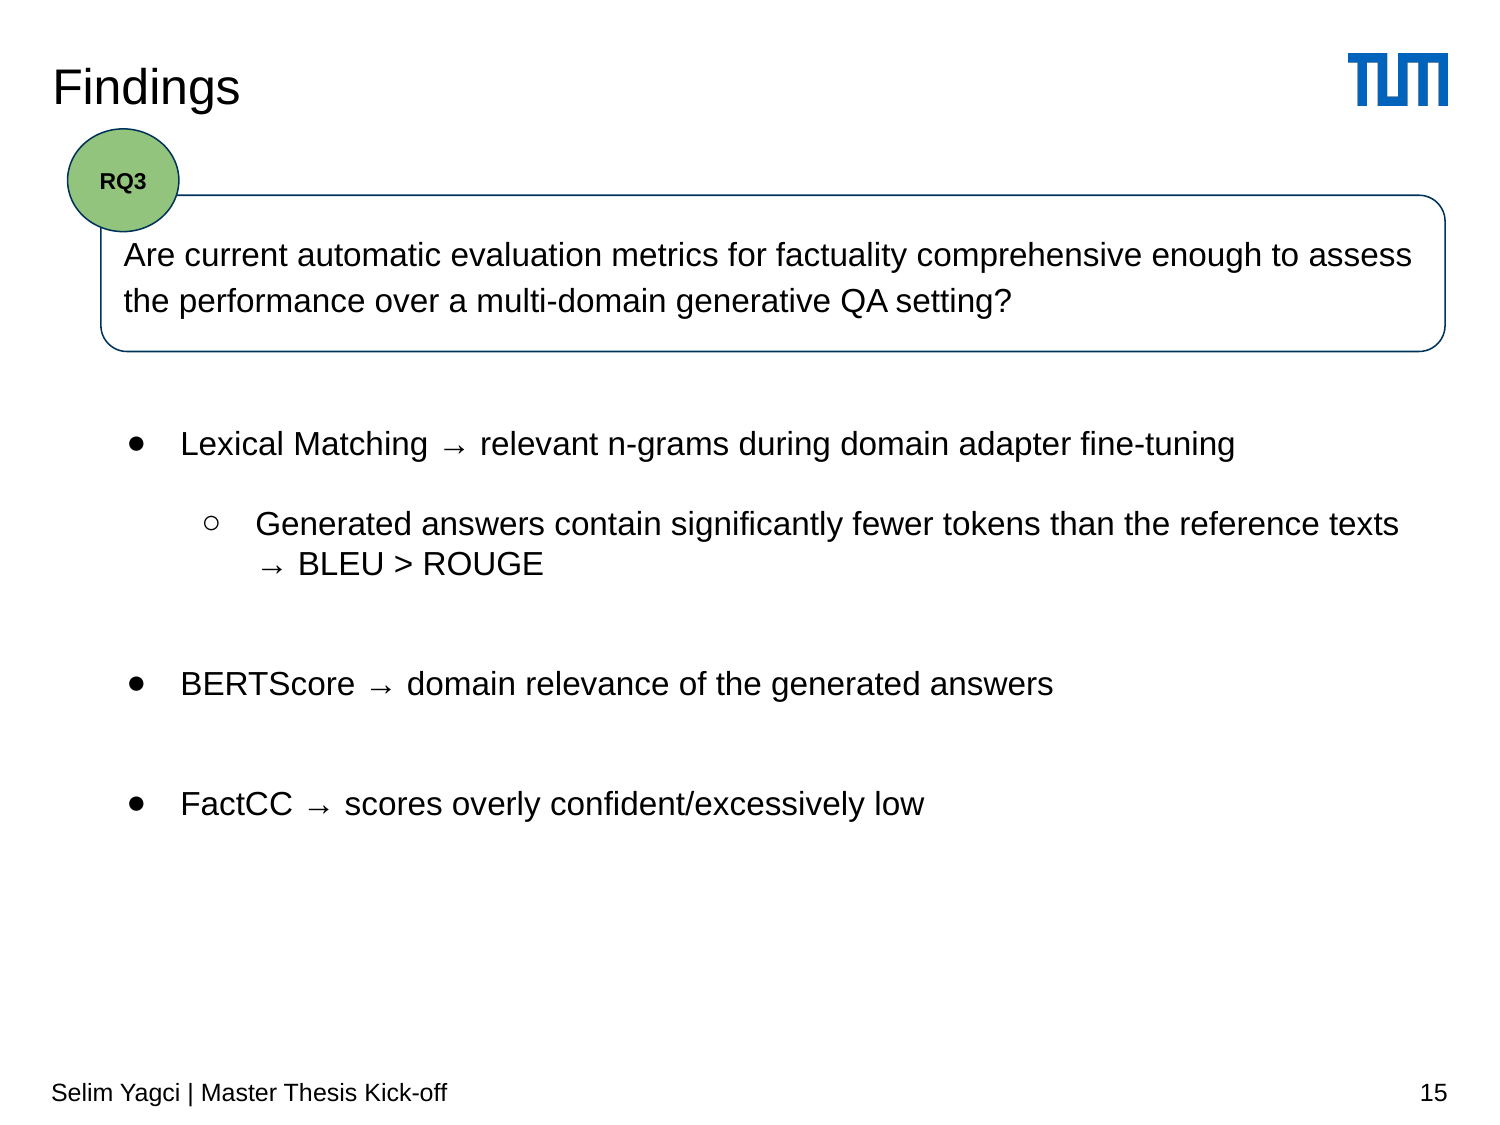

# Findings
RQ3
Are current automatic evaluation metrics for factuality comprehensive enough to assess the performance over a multi-domain generative QA setting?
Lexical Matching → relevant n-grams during domain adapter fine-tuning

Generated answers contain significantly fewer tokens than the reference texts → BLEU > ROUGE

BERTScore → domain relevance of the generated answers

FactCC → scores overly confident/excessively low

Selim Yagci | Master Thesis Kick-off
15